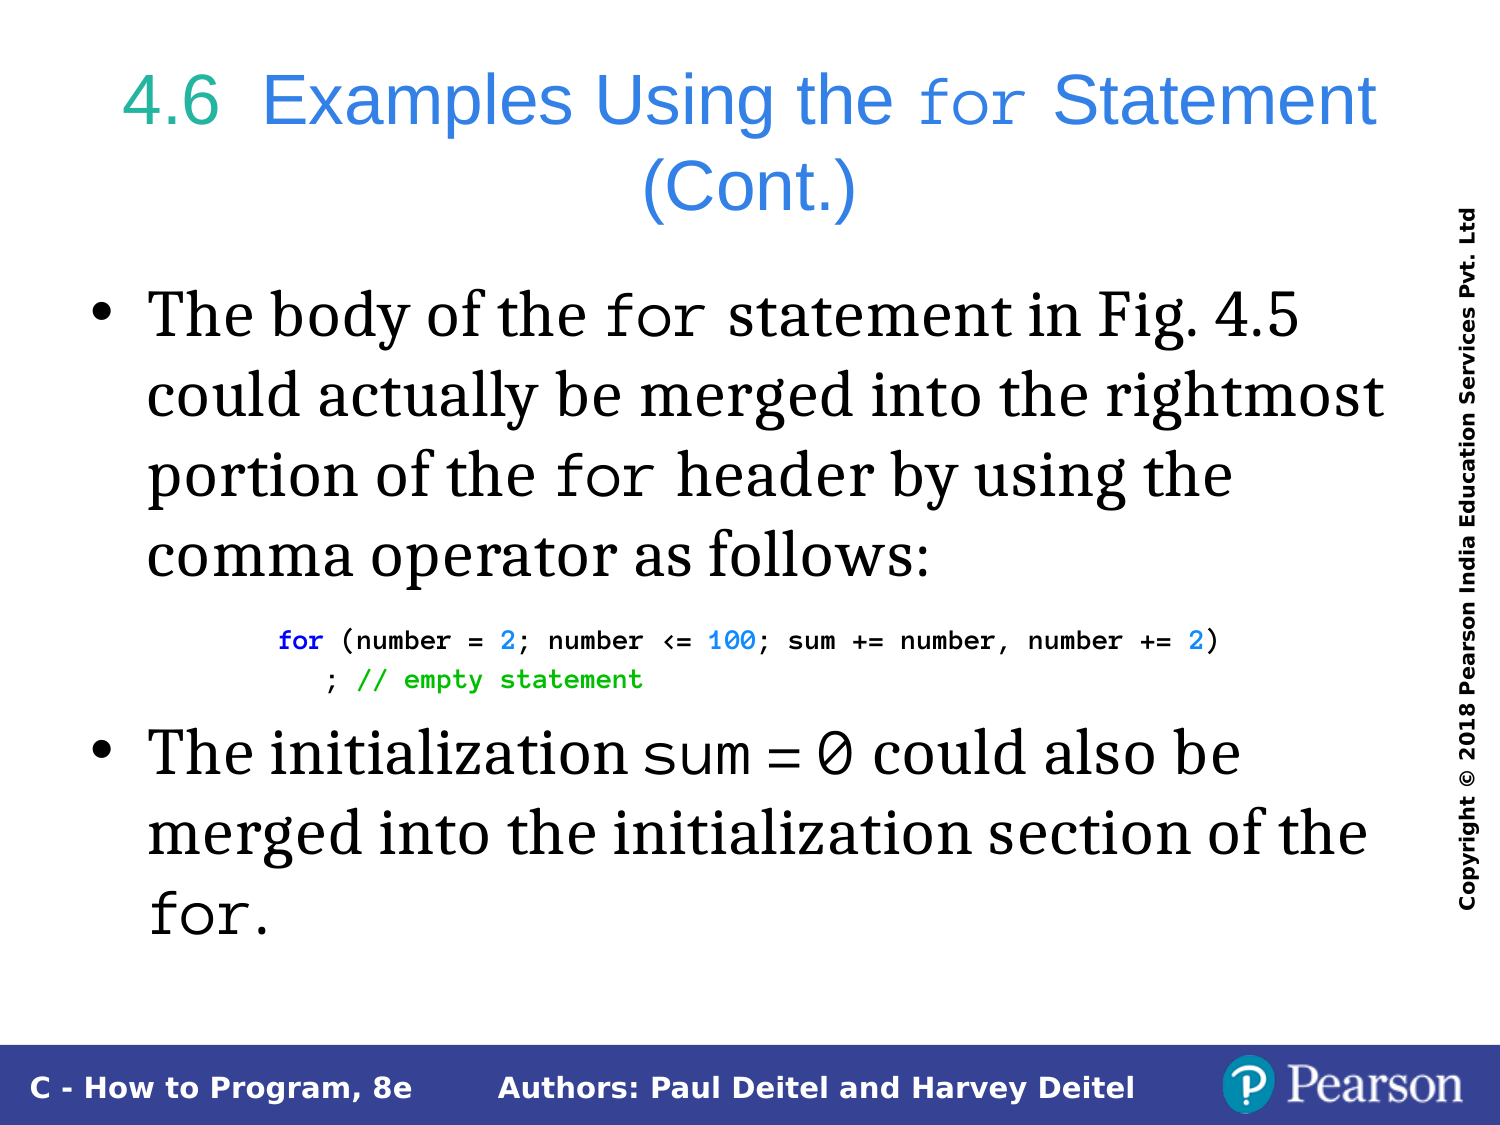

# 4.6  Examples Using the for Statement (Cont.)
The body of the for statement in Fig. 4.5 could actually be merged into the rightmost portion of the for header by using the comma operator as follows:
	for (number = 2; number <= 100; sum += number, number += 2)
   ; // empty statement
The initialization sum = 0 could also be merged into the initialization section of the for.